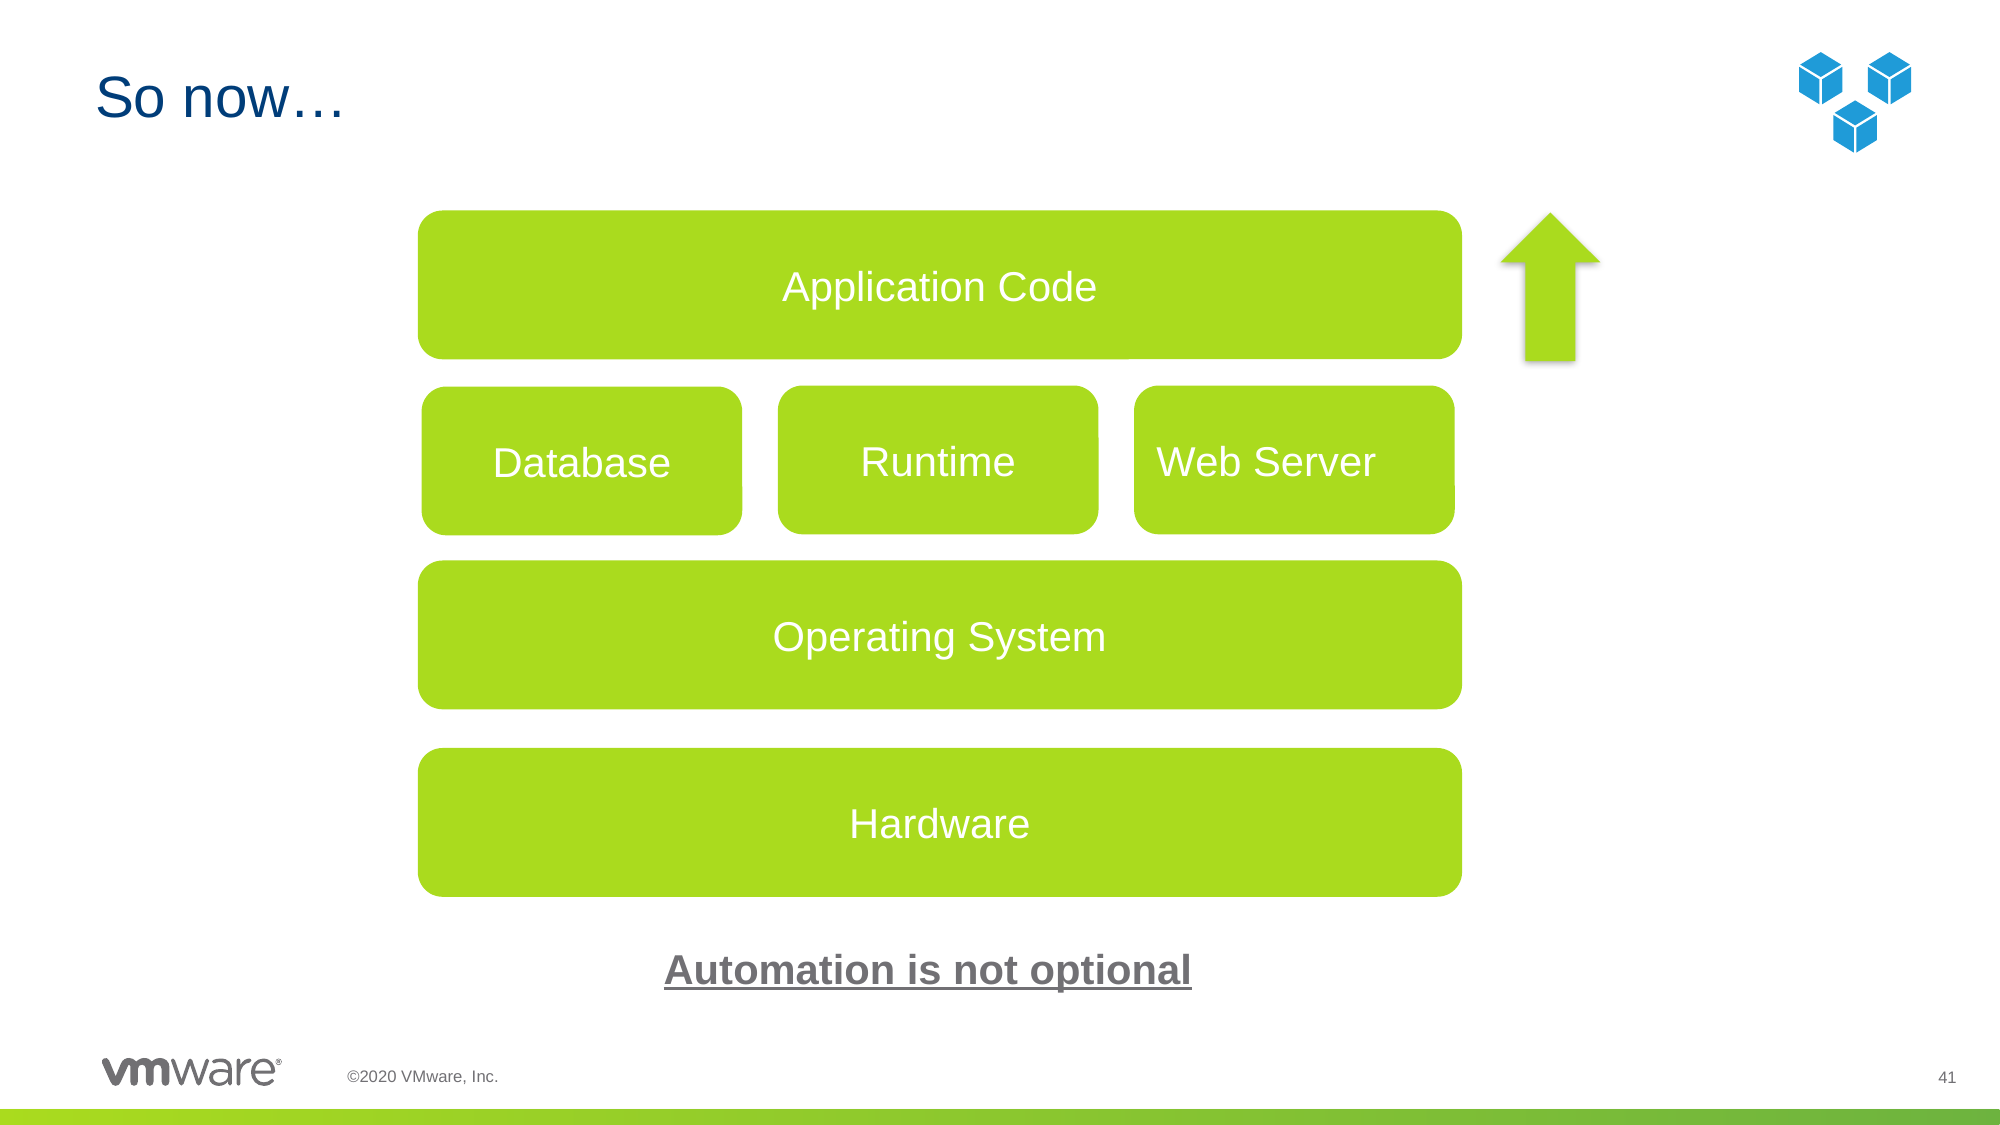

# So now…

Application Code

Runtime
Web Server
Database
Operating System
Hardware
Automation is not optional